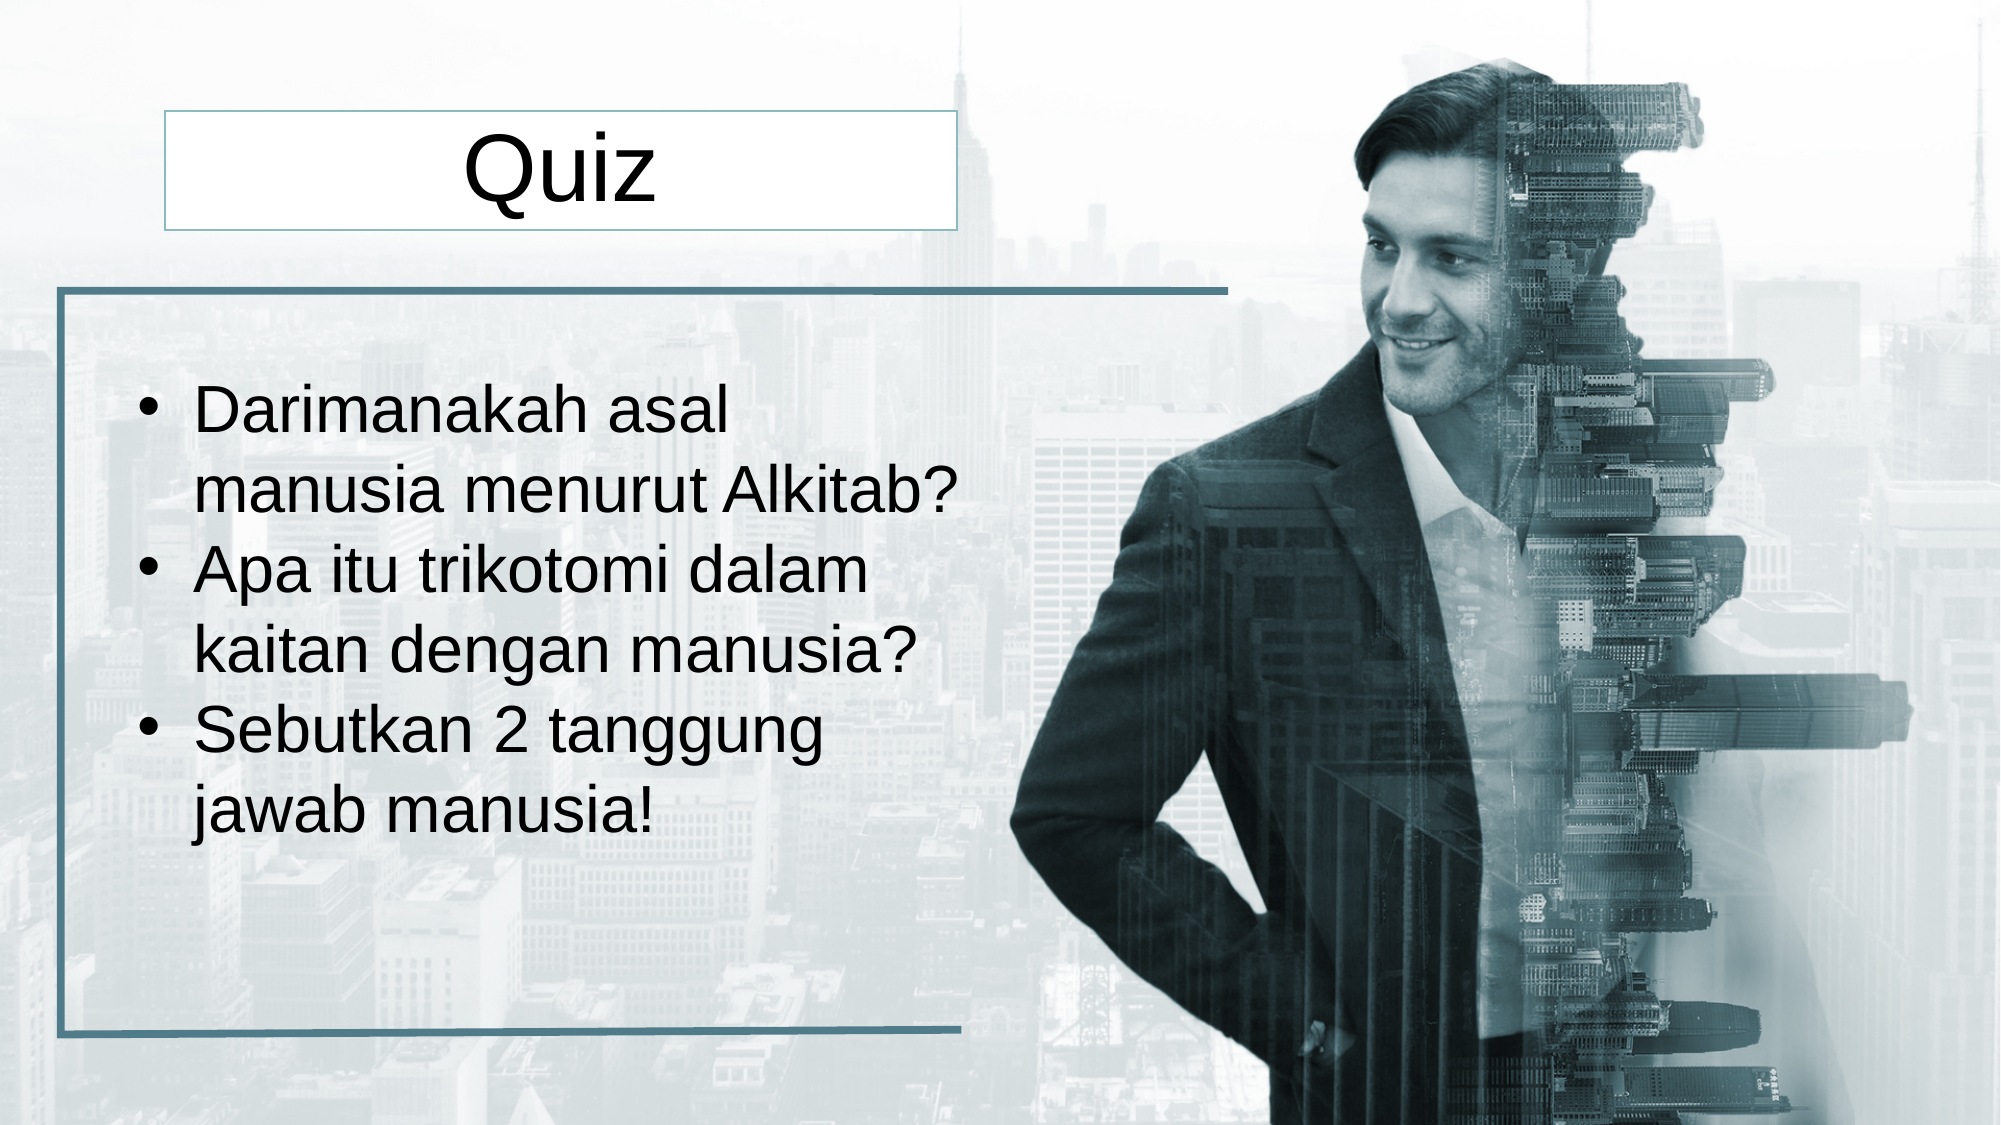

Quiz

Darimanakah asal manusia menurut Alkitab?
Apa itu trikotomi dalam kaitan dengan manusia?
Sebutkan 2 tanggung jawab manusia!